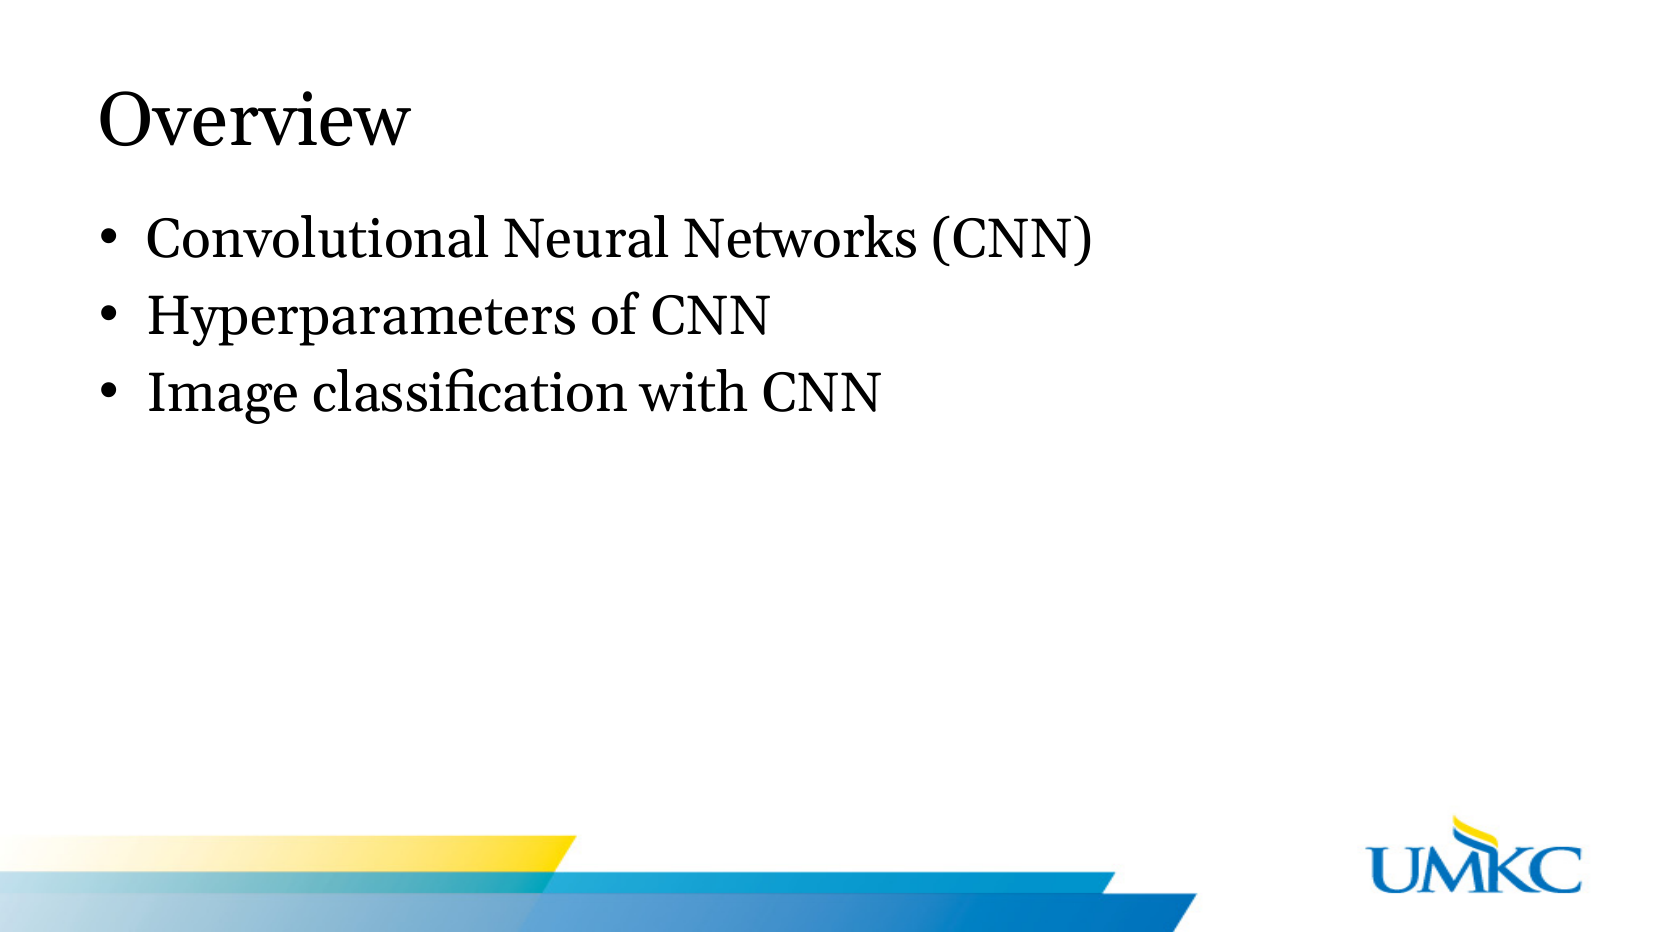

# Overview
Convolutional Neural Networks (CNN)
Hyperparameters of CNN
Image classification with CNN